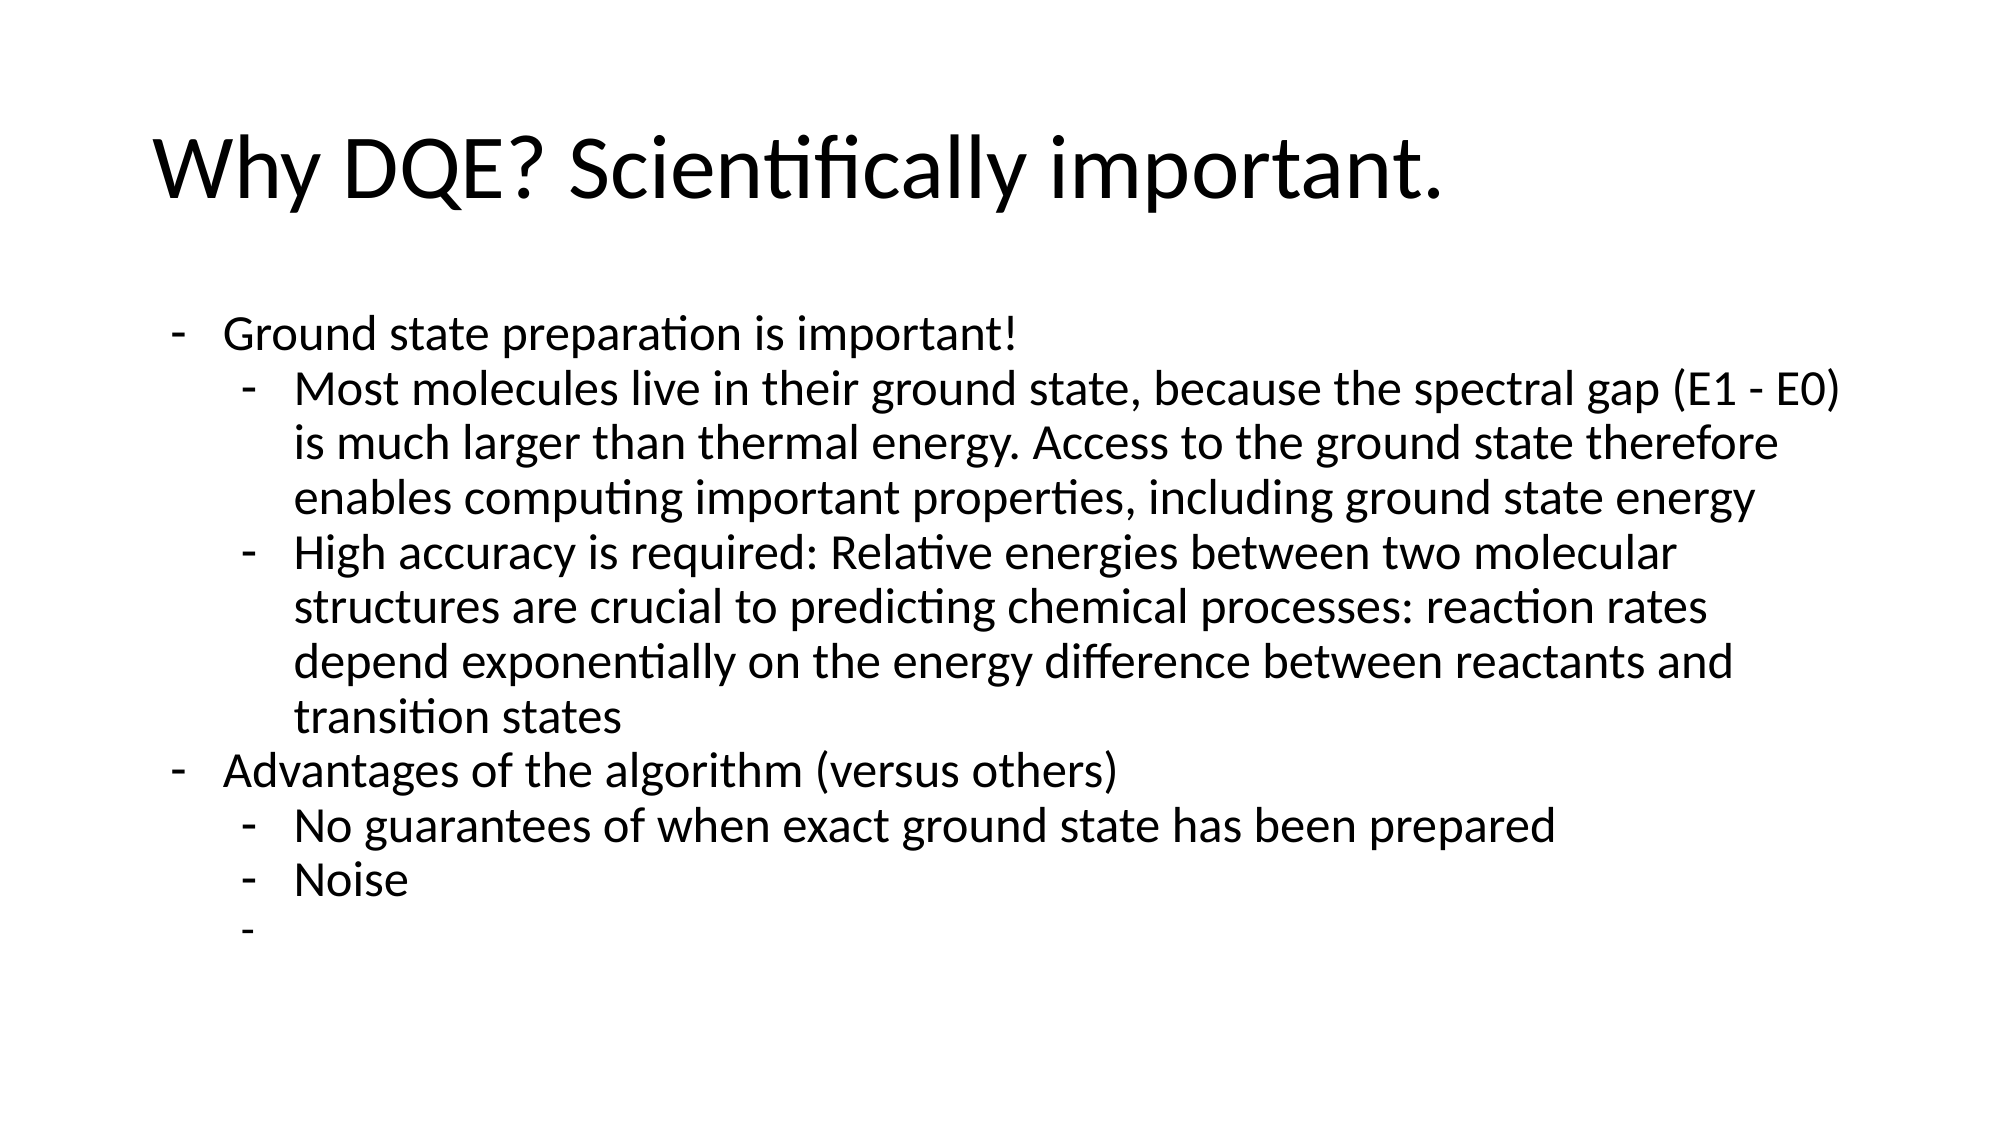

# Why DQE? Scientifically important.
Ground state preparation is important!
Most molecules live in their ground state, because the spectral gap (E1 - E0) is much larger than thermal energy. Access to the ground state therefore enables computing important properties, including ground state energy
High accuracy is required: Relative energies between two molecular structures are crucial to predicting chemical processes: reaction rates depend exponentially on the energy difference between reactants and transition states
Advantages of the algorithm (versus others)
No guarantees of when exact ground state has been prepared
Noise